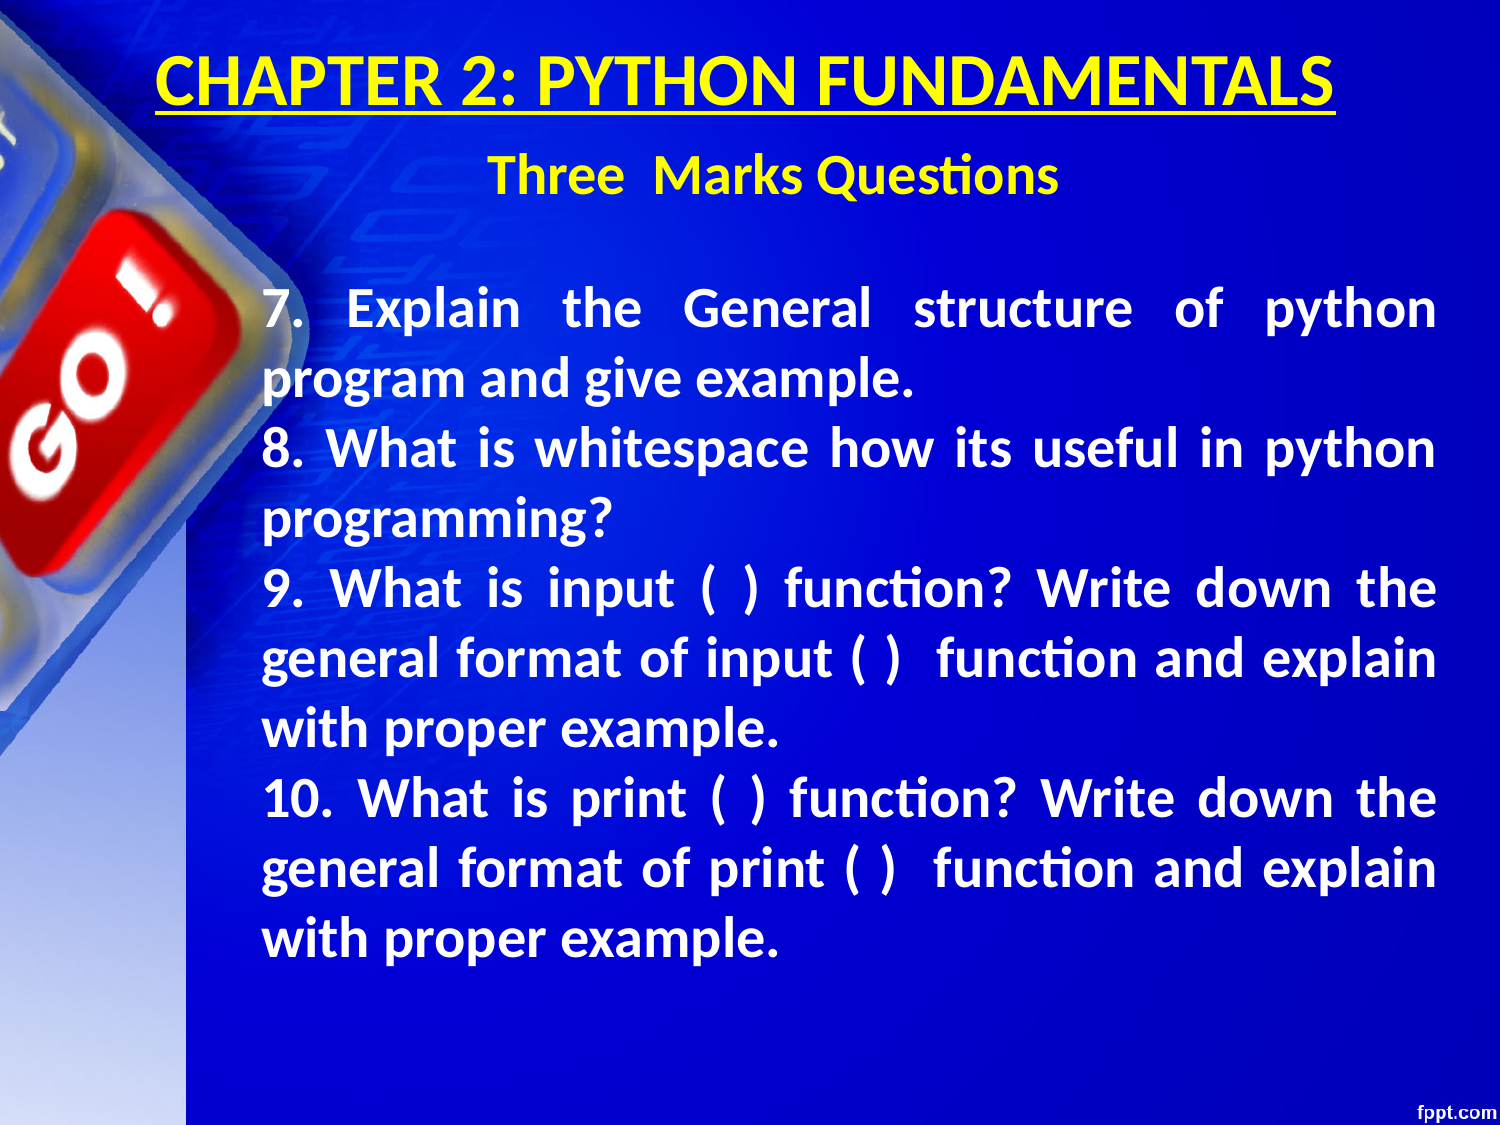

CHAPTER 2: PYTHON FUNDAMENTALS
Three  Marks Questions
7. Explain the General structure of python program and give example.
8. What is whitespace how its useful in python programming?
9. What is input ( ) function? Write down the general format of input ( )  function and explain with proper example.
10. What is print ( ) function? Write down the general format of print ( )  function and explain with proper example.